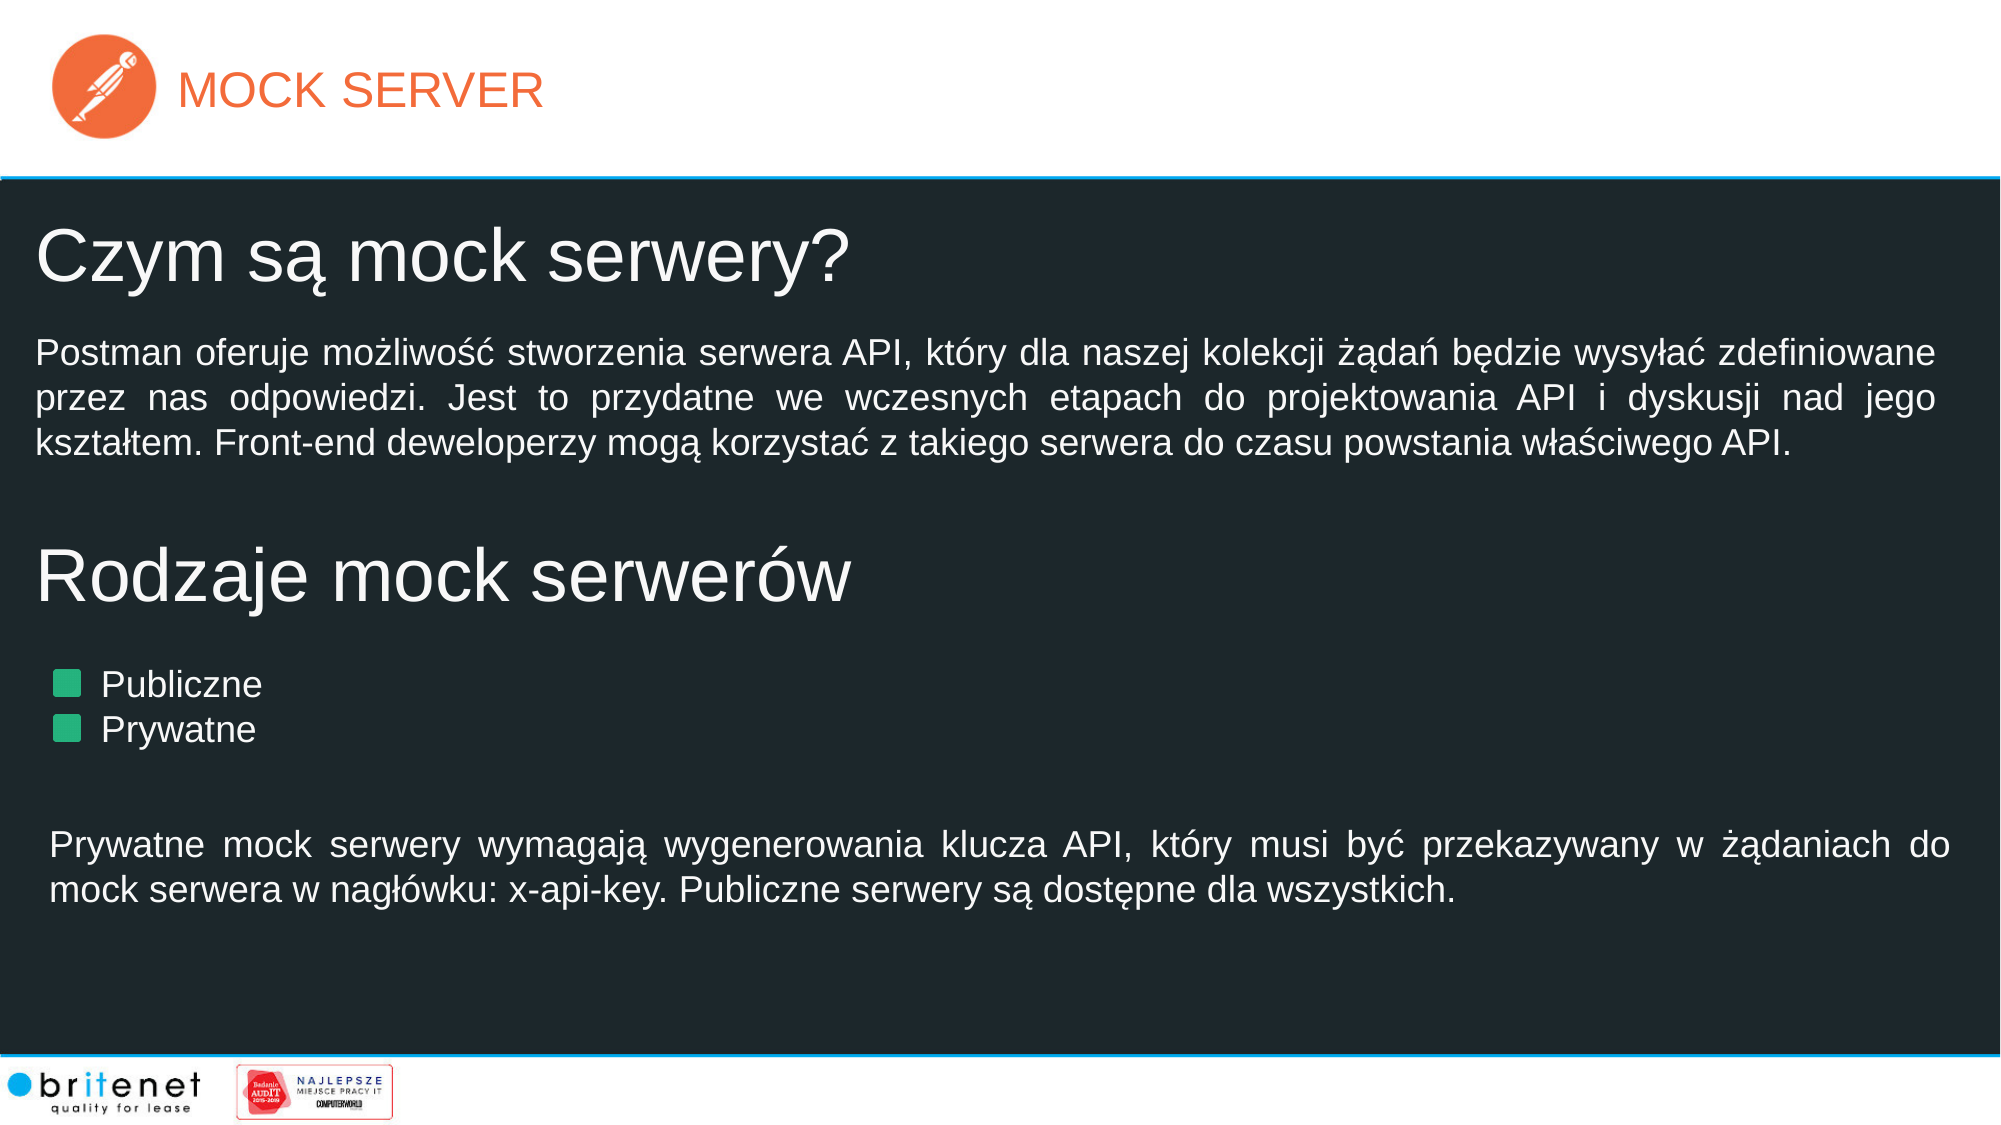

MOCK SERVER
Czym są mock serwery?
Postman oferuje możliwość stworzenia serwera API, który dla naszej kolekcji żądań będzie wysyłać zdefiniowane przez nas odpowiedzi. Jest to przydatne we wczesnych etapach do projektowania API i dyskusji nad jego kształtem. Front-end deweloperzy mogą korzystać z takiego serwera do czasu powstania właściwego API.
Rodzaje mock serwerów
Publiczne
Prywatne
Prywatne mock serwery wymagają wygenerowania klucza API, który musi być przekazywany w żądaniach do mock serwera w nagłówku: x-api-key. Publiczne serwery są dostępne dla wszystkich.